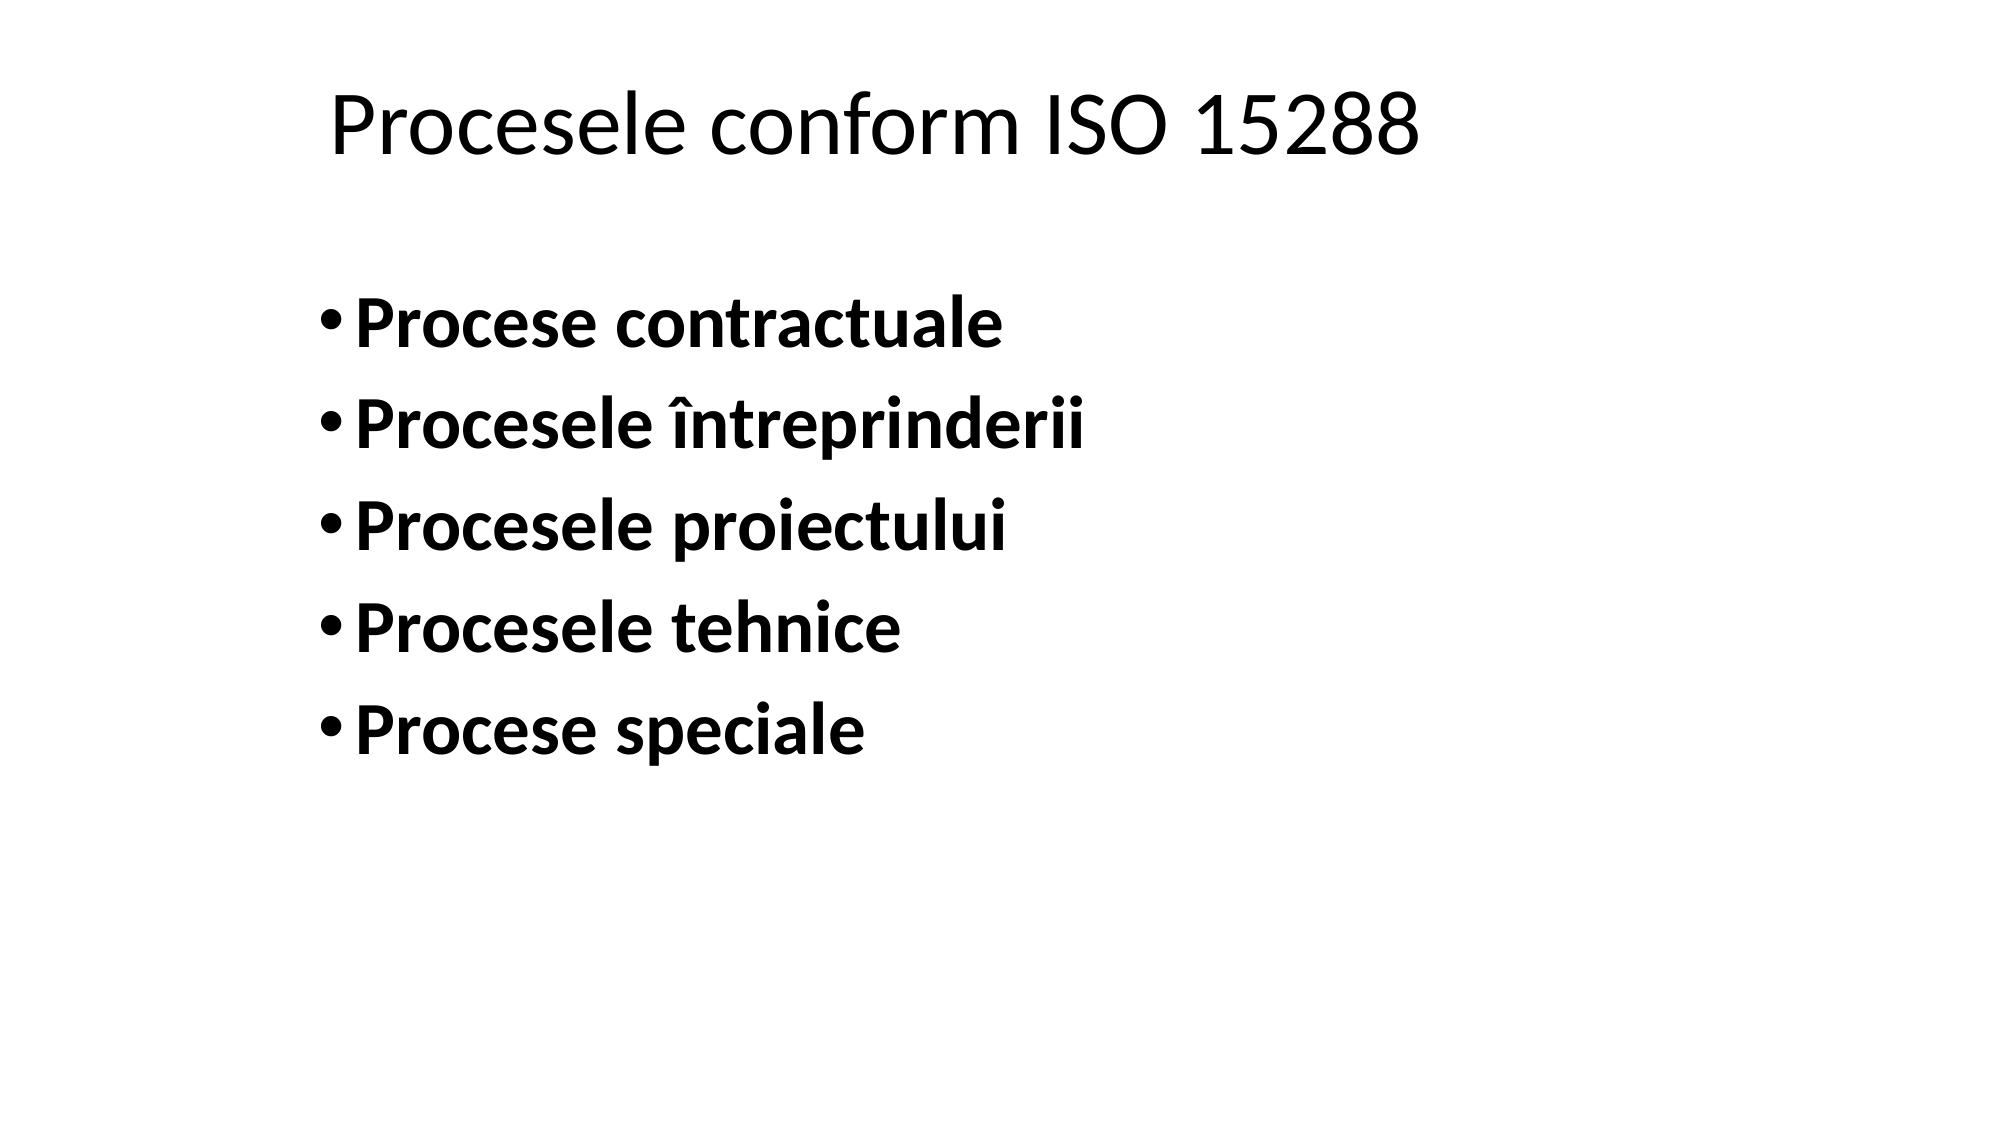

# Procesele conform ISO 15288
Procese contractuale
Procesele întreprinderii
Procesele proiectului
Procesele tehnice
Procese speciale